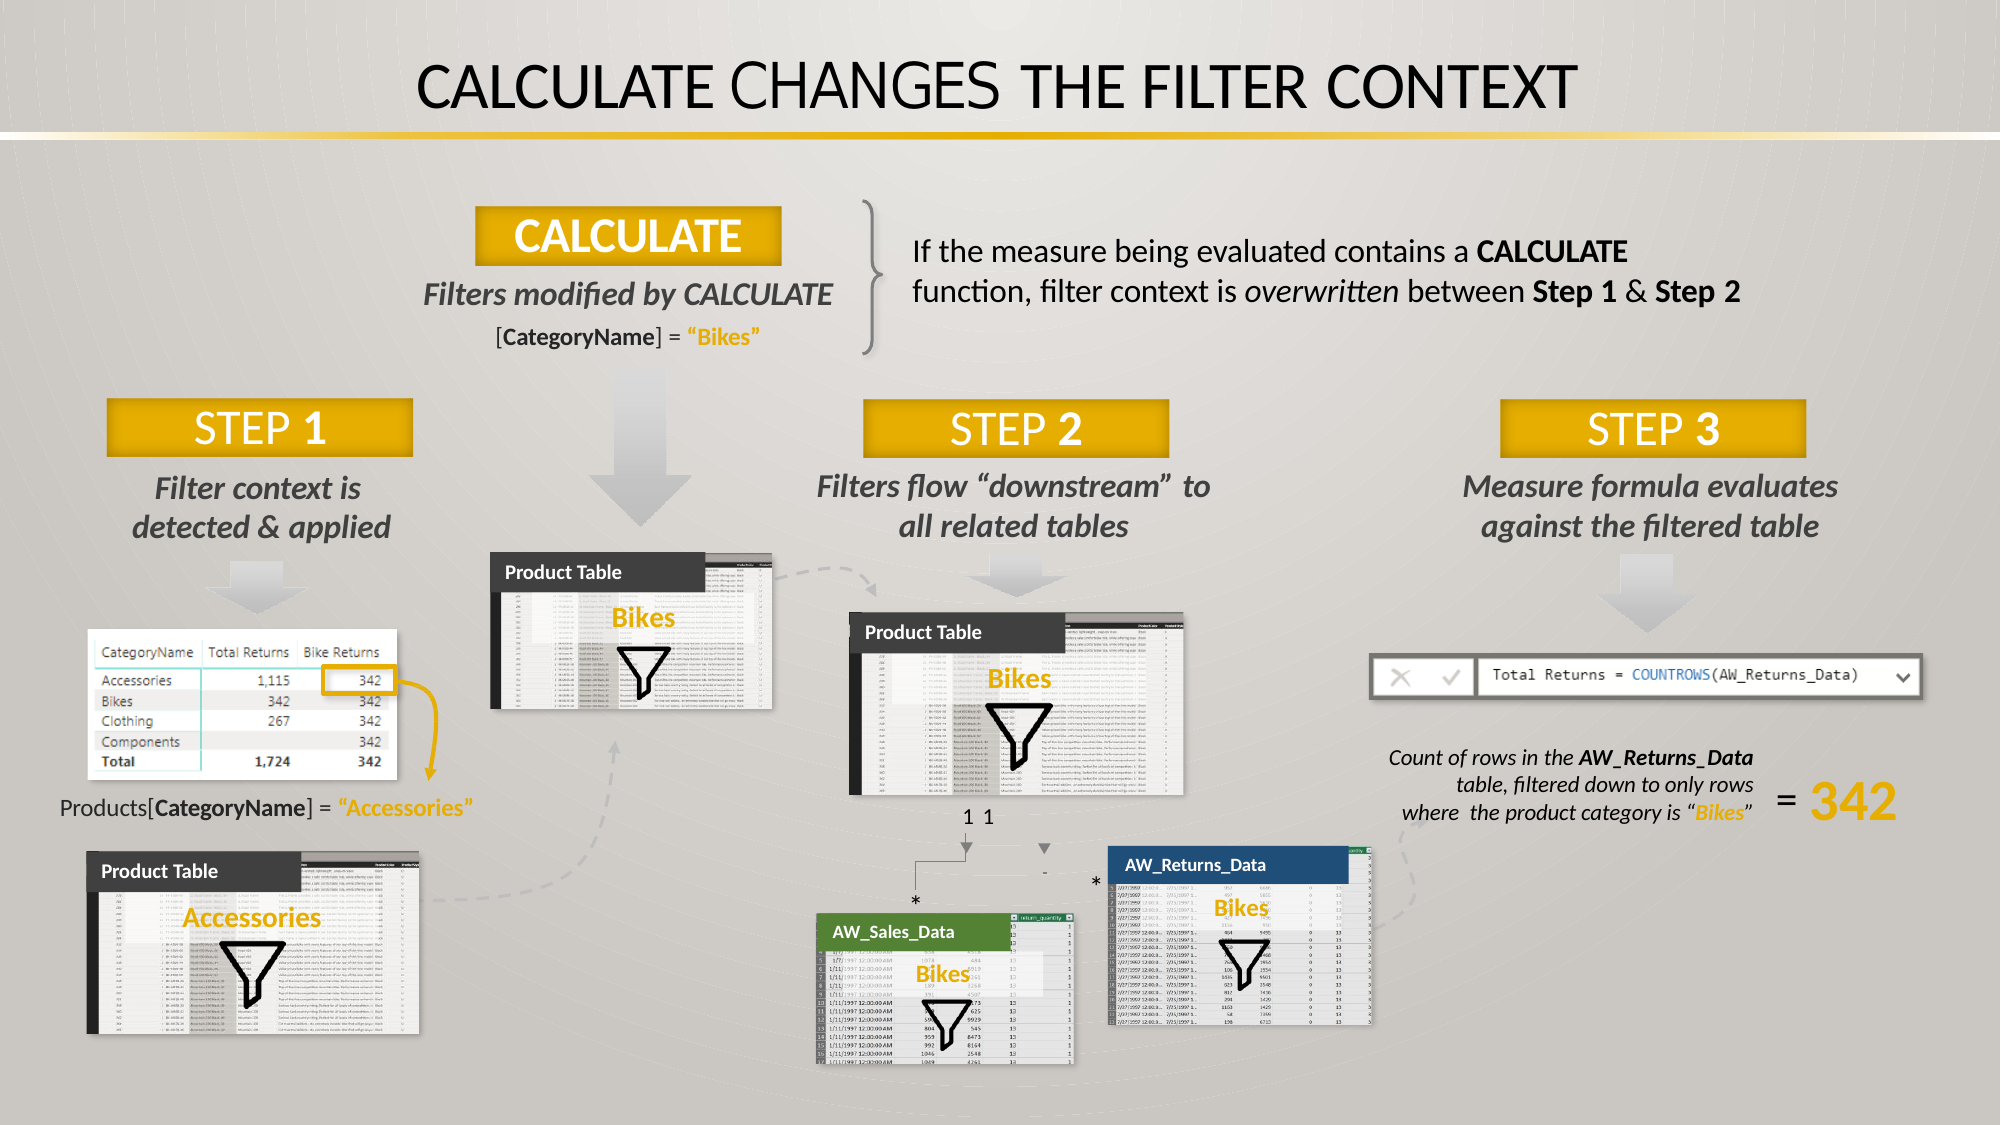

# CALCULATE CHANGES THE FILTER CONTEXT

CALCULATE
Filters modified by CALCULATE
[CategoryName] = “Bikes”

If the measure being evaluated contains a CALCULATE
function, filter context is overwritten between Step 1 & Step 2

STEP 1
Filter context is  detected & applied
STEP 2
Filters flow “downstream” to
all related tables
STEP 3
Measure formula evaluates
against the filtered table

Product Table

Bikes

Product Table

Bikes

Count of rows in the AW_Returns_Data  table, filtered down to only rows where  the product category is “Bikes”
= 342
Products[CategoryName] = “Accessories”
1 1

 		AW_Returns_Data
Product Table
*

*
Bikes

Accessories

AW_Sales_Data

Bikes